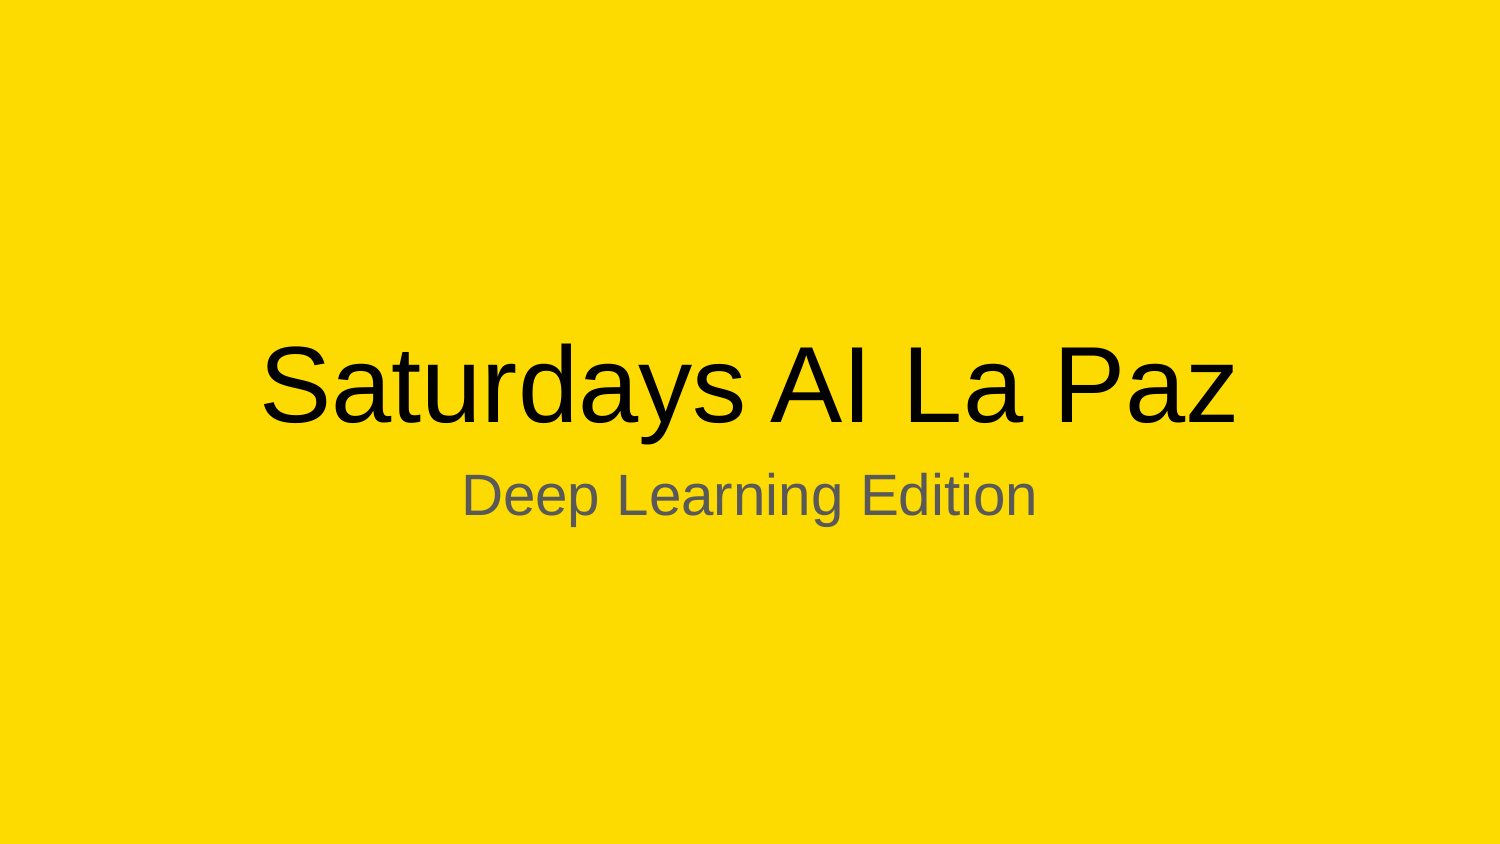

# Saturdays AI La Paz
Deep Learning Edition